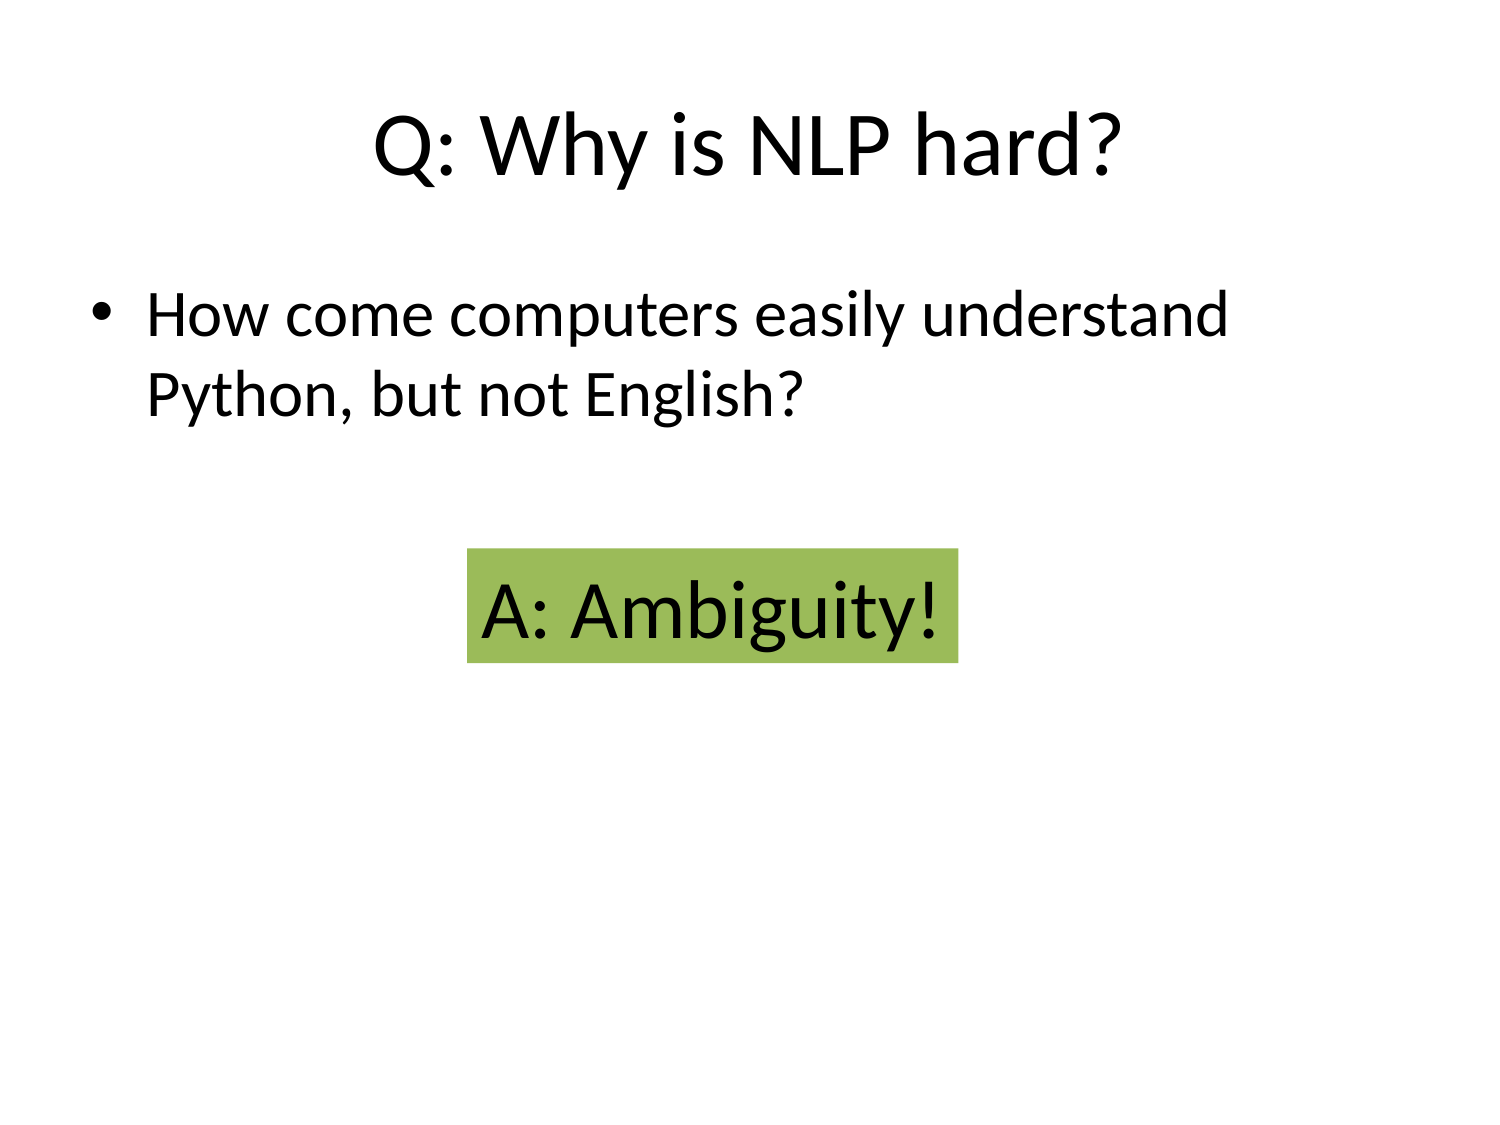

# Q: Why is NLP hard?
How come computers easily understand Python, but not English?
A: Ambiguity!